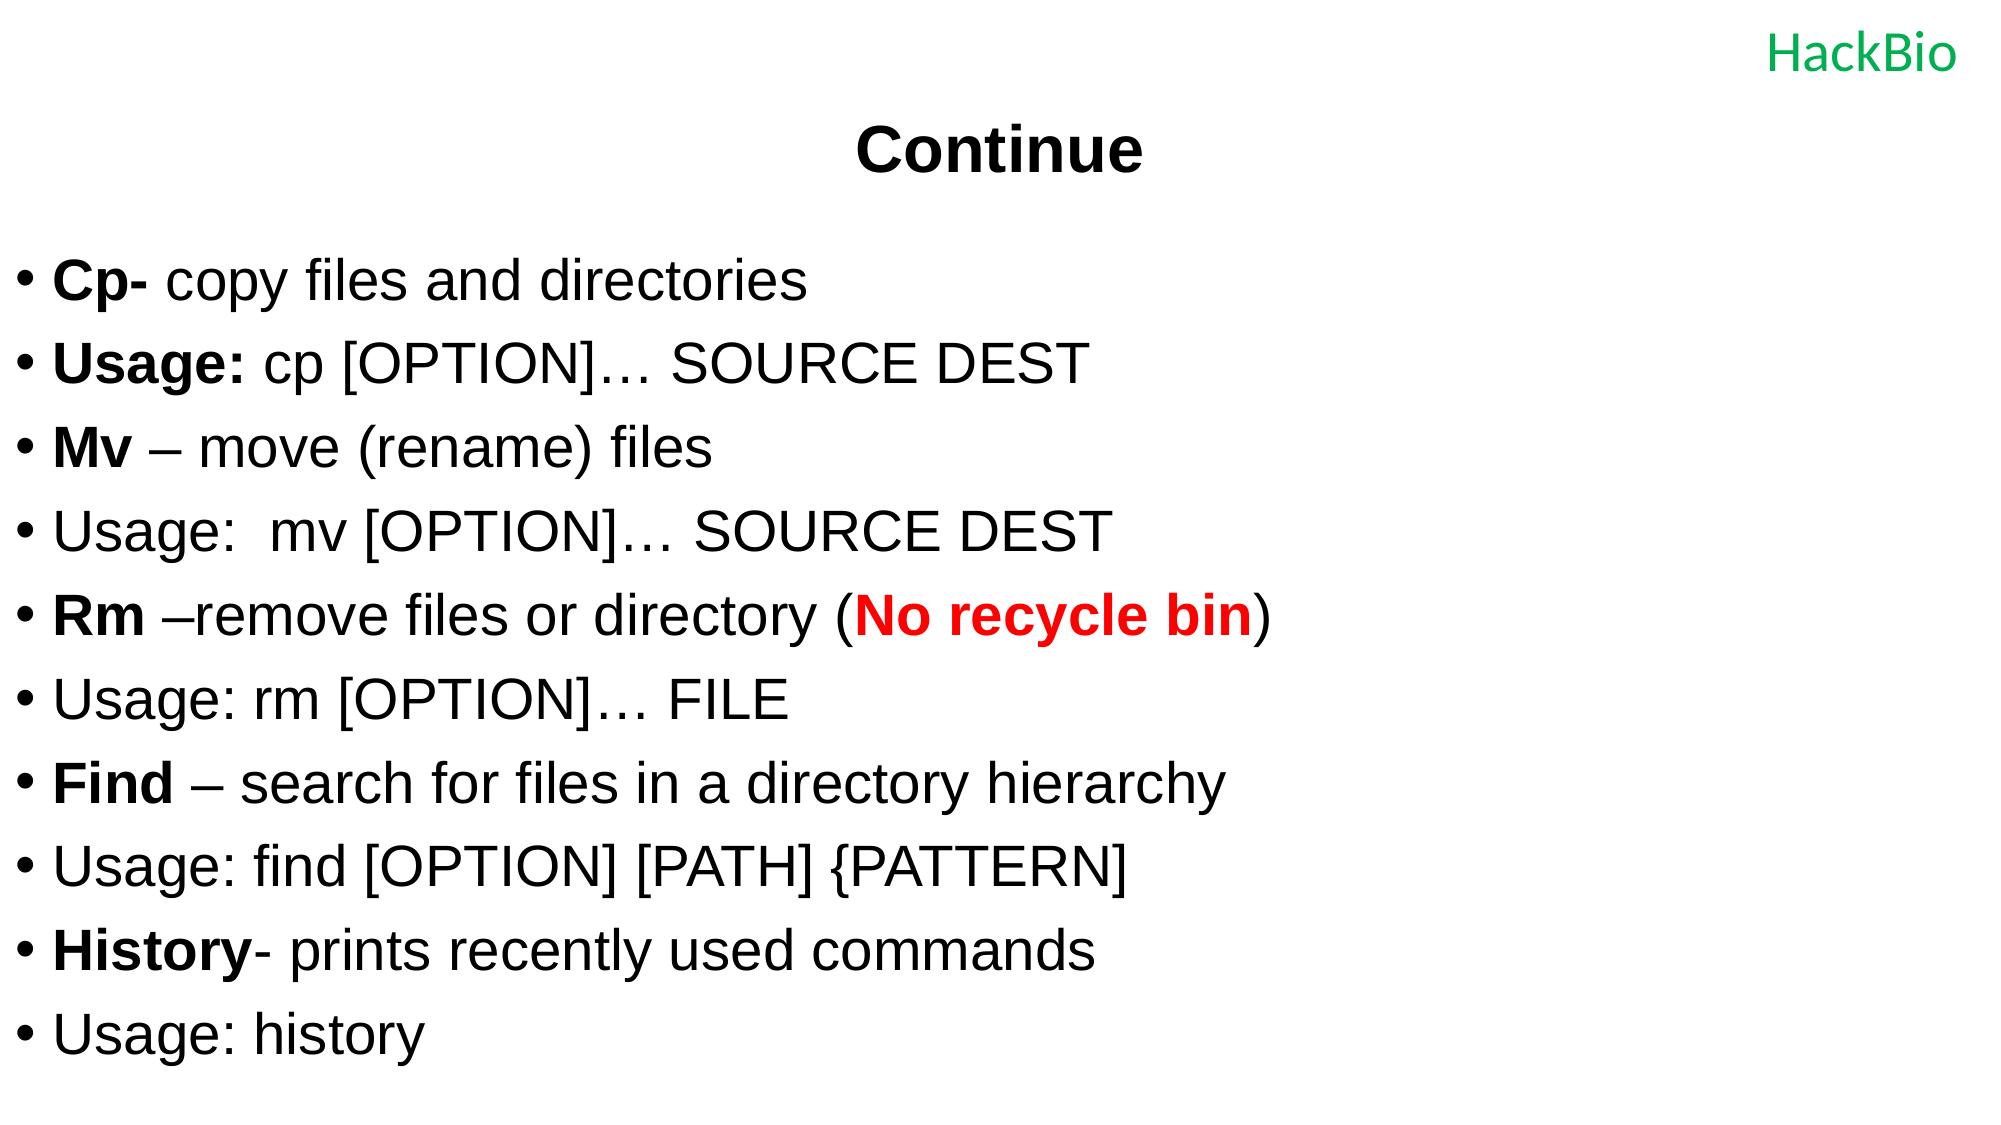

# Continue
Cp- copy files and directories
Usage: cp [OPTION]… SOURCE DEST
Mv – move (rename) files
Usage:  mv [OPTION]… SOURCE DEST
Rm –remove files or directory (No recycle bin)
Usage: rm [OPTION]… FILE
Find – search for files in a directory hierarchy
Usage: find [OPTION] [PATH] {PATTERN]
History- prints recently used commands
Usage: history